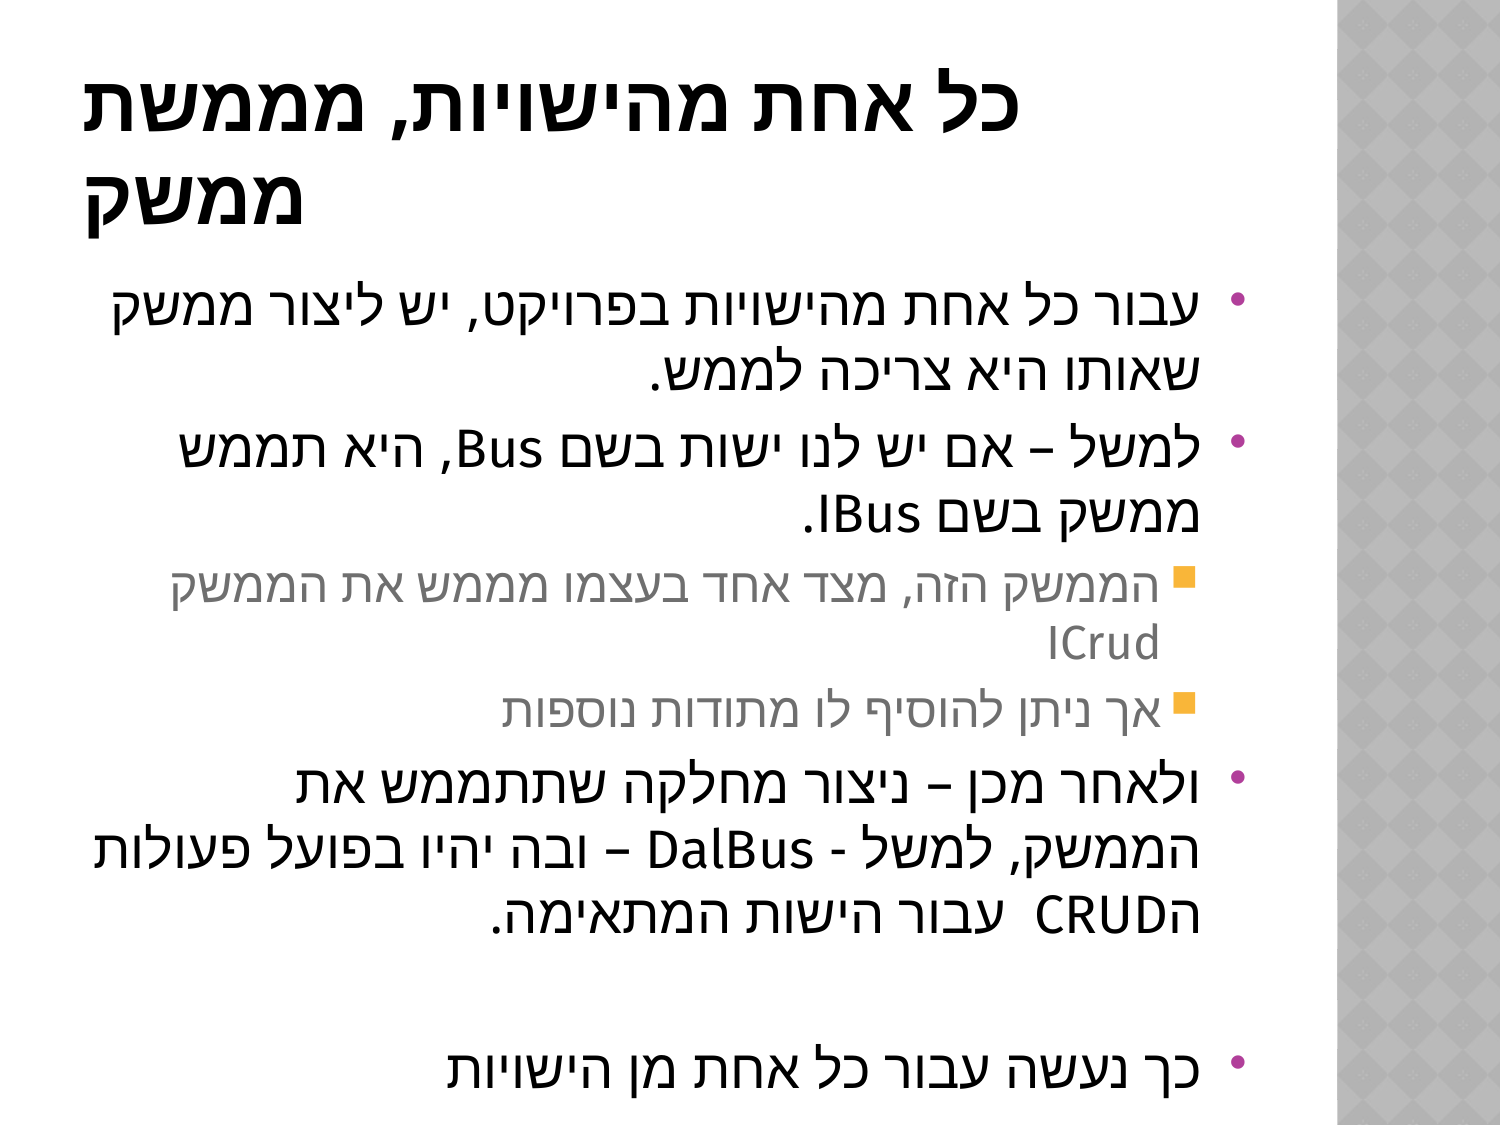

# כל אחת מהישויות, מממשת ממשק
עבור כל אחת מהישויות בפרויקט, יש ליצור ממשק שאותו היא צריכה לממש.
למשל – אם יש לנו ישות בשם Bus, היא תממש ממשק בשם IBus.
הממשק הזה, מצד אחד בעצמו מממש את הממשק ICrud
אך ניתן להוסיף לו מתודות נוספות
ולאחר מכן – ניצור מחלקה שתתממש את הממשק, למשל - DalBus – ובה יהיו בפועל פעולות הCRUD  עבור הישות המתאימה.

כך נעשה עבור כל אחת מן הישויות